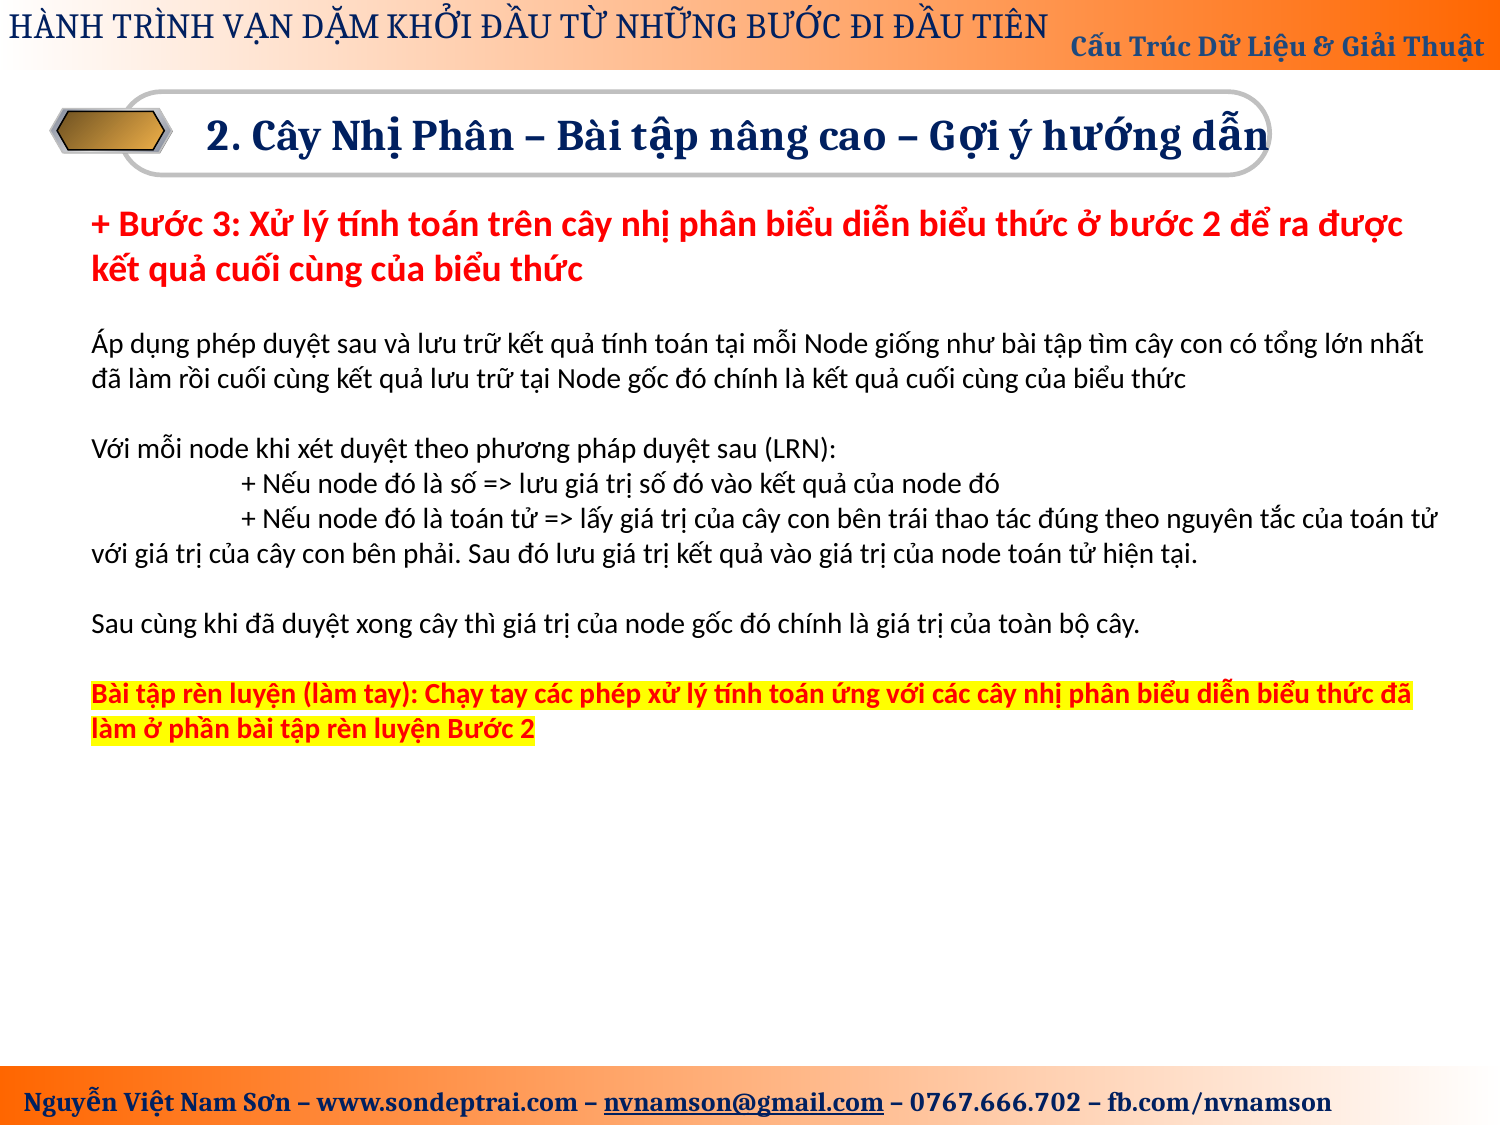

2. Cây Nhị Phân – Bài tập nâng cao – Gợi ý hướng dẫn

+ Bước 3: Xử lý tính toán trên cây nhị phân biểu diễn biểu thức ở bước 2 để ra được kết quả cuối cùng của biểu thức

Áp dụng phép duyệt sau và lưu trữ kết quả tính toán tại mỗi Node giống như bài tập tìm cây con có tổng lớn nhất đã làm rồi cuối cùng kết quả lưu trữ tại Node gốc đó chính là kết quả cuối cùng của biểu thức

Với mỗi node khi xét duyệt theo phương pháp duyệt sau (LRN):
	+ Nếu node đó là số => lưu giá trị số đó vào kết quả của node đó
	+ Nếu node đó là toán tử => lấy giá trị của cây con bên trái thao tác đúng theo nguyên tắc của toán tử với giá trị của cây con bên phải. Sau đó lưu giá trị kết quả vào giá trị của node toán tử hiện tại.

Sau cùng khi đã duyệt xong cây thì giá trị của node gốc đó chính là giá trị của toàn bộ cây.

Bài tập rèn luyện (làm tay): Chạy tay các phép xử lý tính toán ứng với các cây nhị phân biểu diễn biểu thức đã làm ở phần bài tập rèn luyện Bước 2